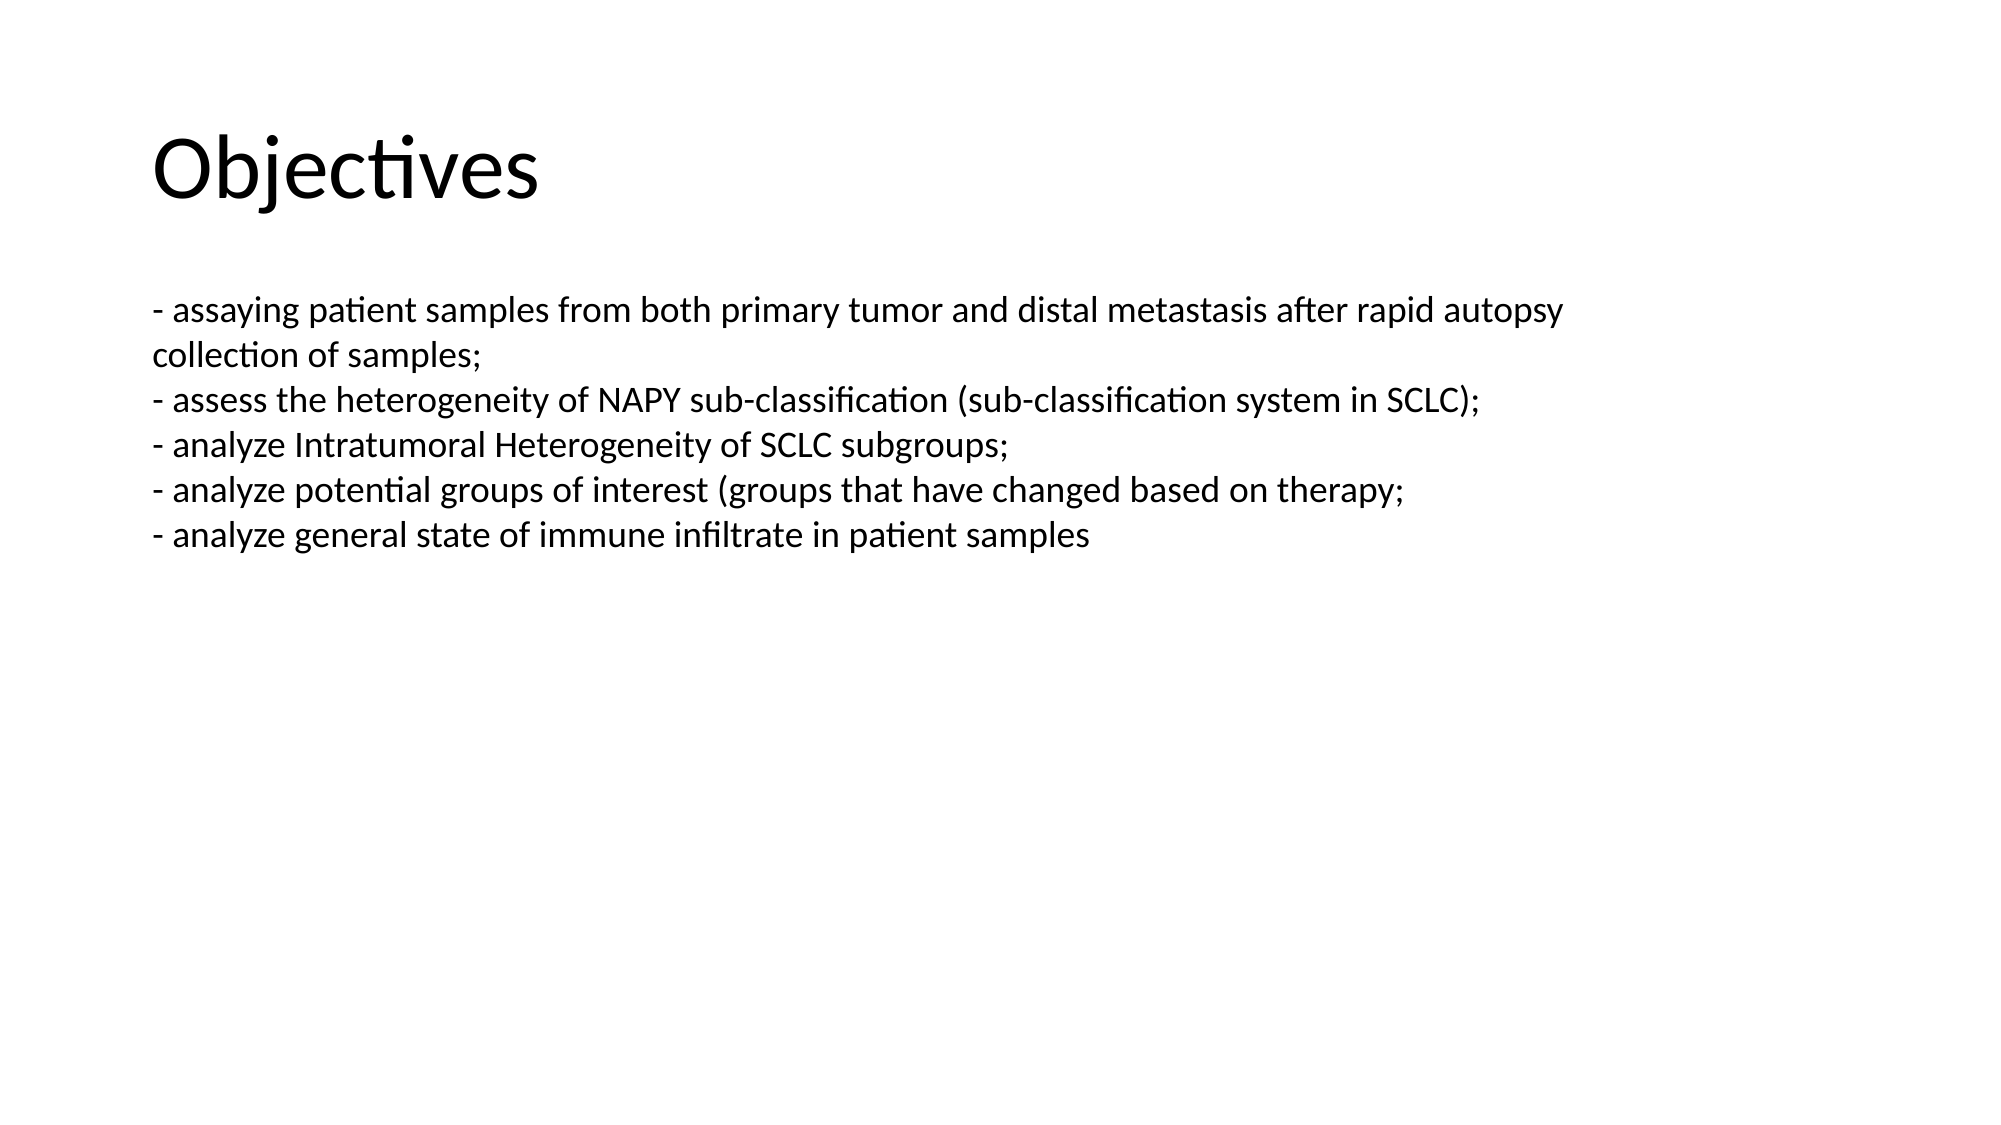

# Objectives
- assaying patient samples from both primary tumor and distal metastasis after rapid autopsy collection of samples;
- assess the heterogeneity of NAPY sub-classification (sub-classification system in SCLC);
- analyze Intratumoral Heterogeneity of SCLC subgroups;
- analyze potential groups of interest (groups that have changed based on therapy;
- analyze general state of immune infiltrate in patient samples